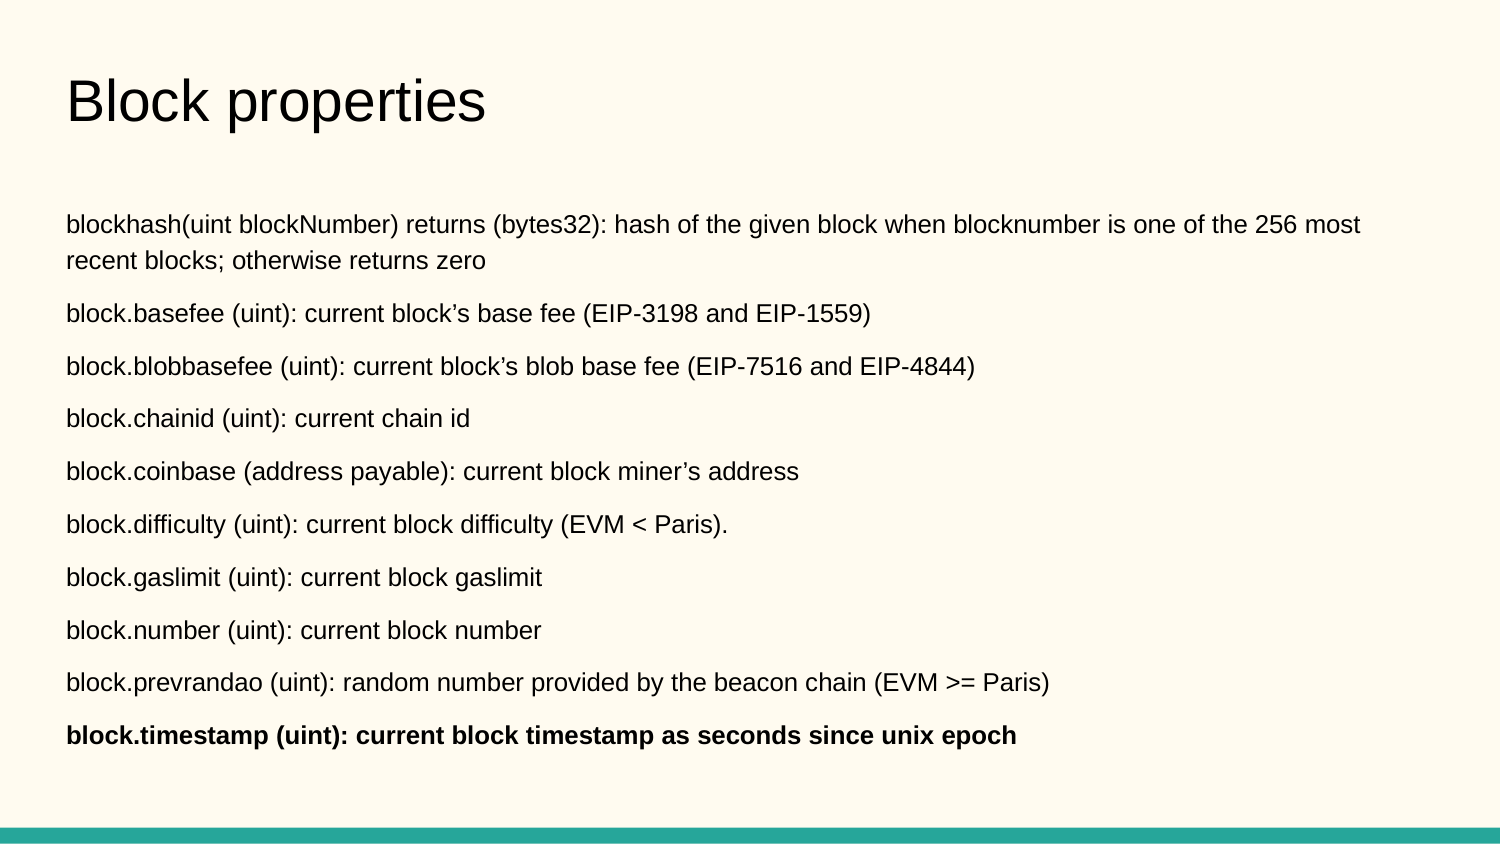

# Block properties
blockhash(uint blockNumber) returns (bytes32): hash of the given block when blocknumber is one of the 256 most recent blocks; otherwise returns zero
block.basefee (uint): current block’s base fee (EIP-3198 and EIP-1559)
block.blobbasefee (uint): current block’s blob base fee (EIP-7516 and EIP-4844)
block.chainid (uint): current chain id
block.coinbase (address payable): current block miner’s address
block.difficulty (uint): current block difficulty (EVM < Paris).
block.gaslimit (uint): current block gaslimit
block.number (uint): current block number
block.prevrandao (uint): random number provided by the beacon chain (EVM >= Paris)
block.timestamp (uint): current block timestamp as seconds since unix epoch